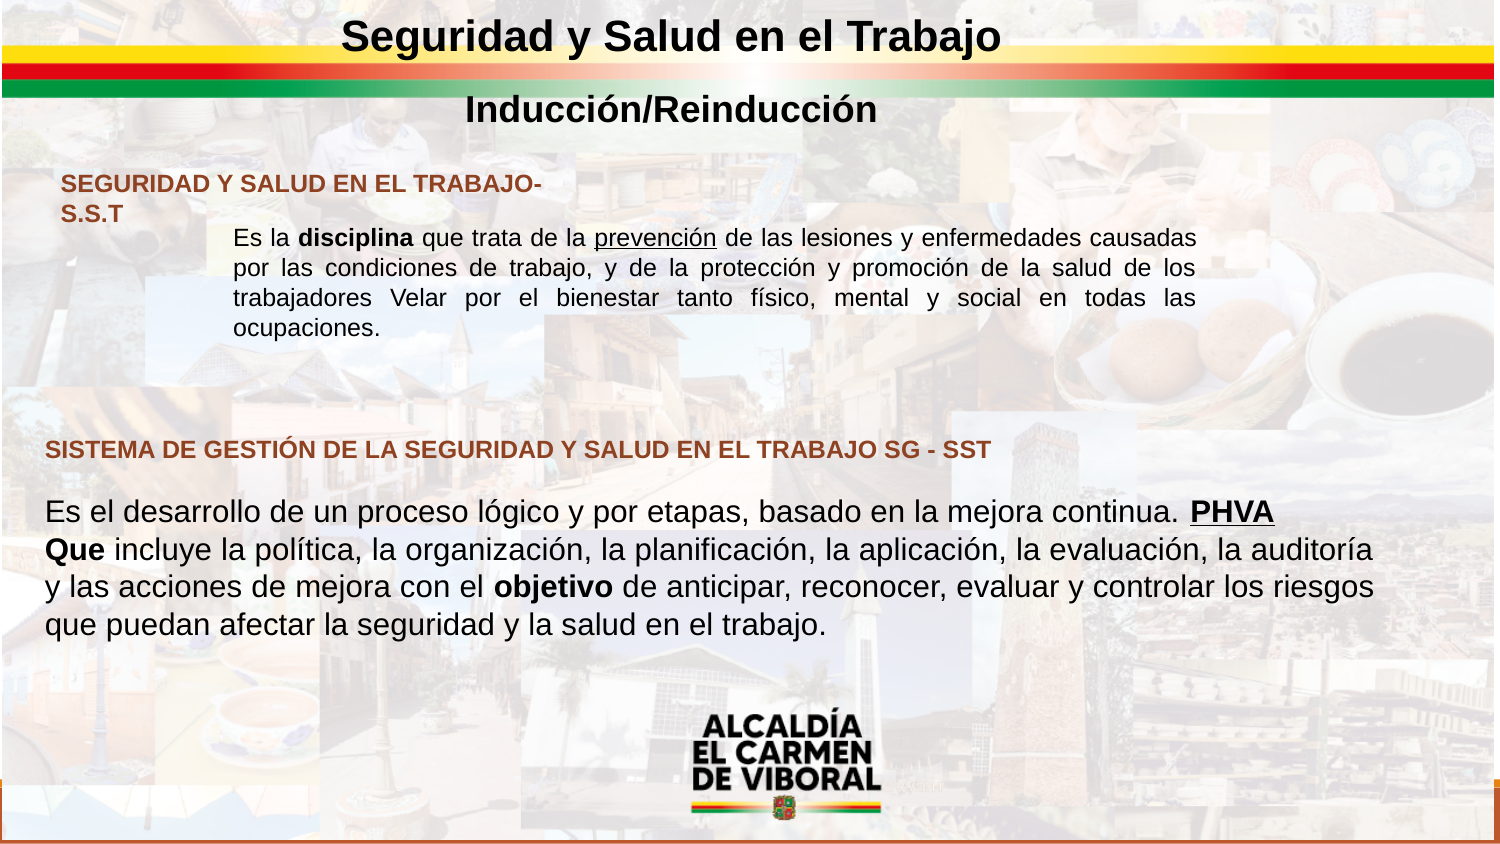

Seguridad y Salud en el Trabajo
Inducción/Reinducción
SEGURIDAD Y SALUD EN EL TRABAJO- S.S.T
Es la disciplina que trata de la prevención de las lesiones y enfermedades causadas por las condiciones de trabajo, y de la protección y promoción de la salud de los trabajadores Velar por el bienestar tanto físico, mental y social en todas las ocupaciones.
SISTEMA DE GESTIÓN DE LA SEGURIDAD Y SALUD EN EL TRABAJO SG - SST

Es el desarrollo de un proceso lógico y por etapas, basado en la mejora continua. PHVA
Que incluye la política, la organización, la planificación, la aplicación, la evaluación, la auditoría y las acciones de mejora con el objetivo de anticipar, reconocer, evaluar y controlar los riesgos que puedan afectar la seguridad y la salud en el trabajo.